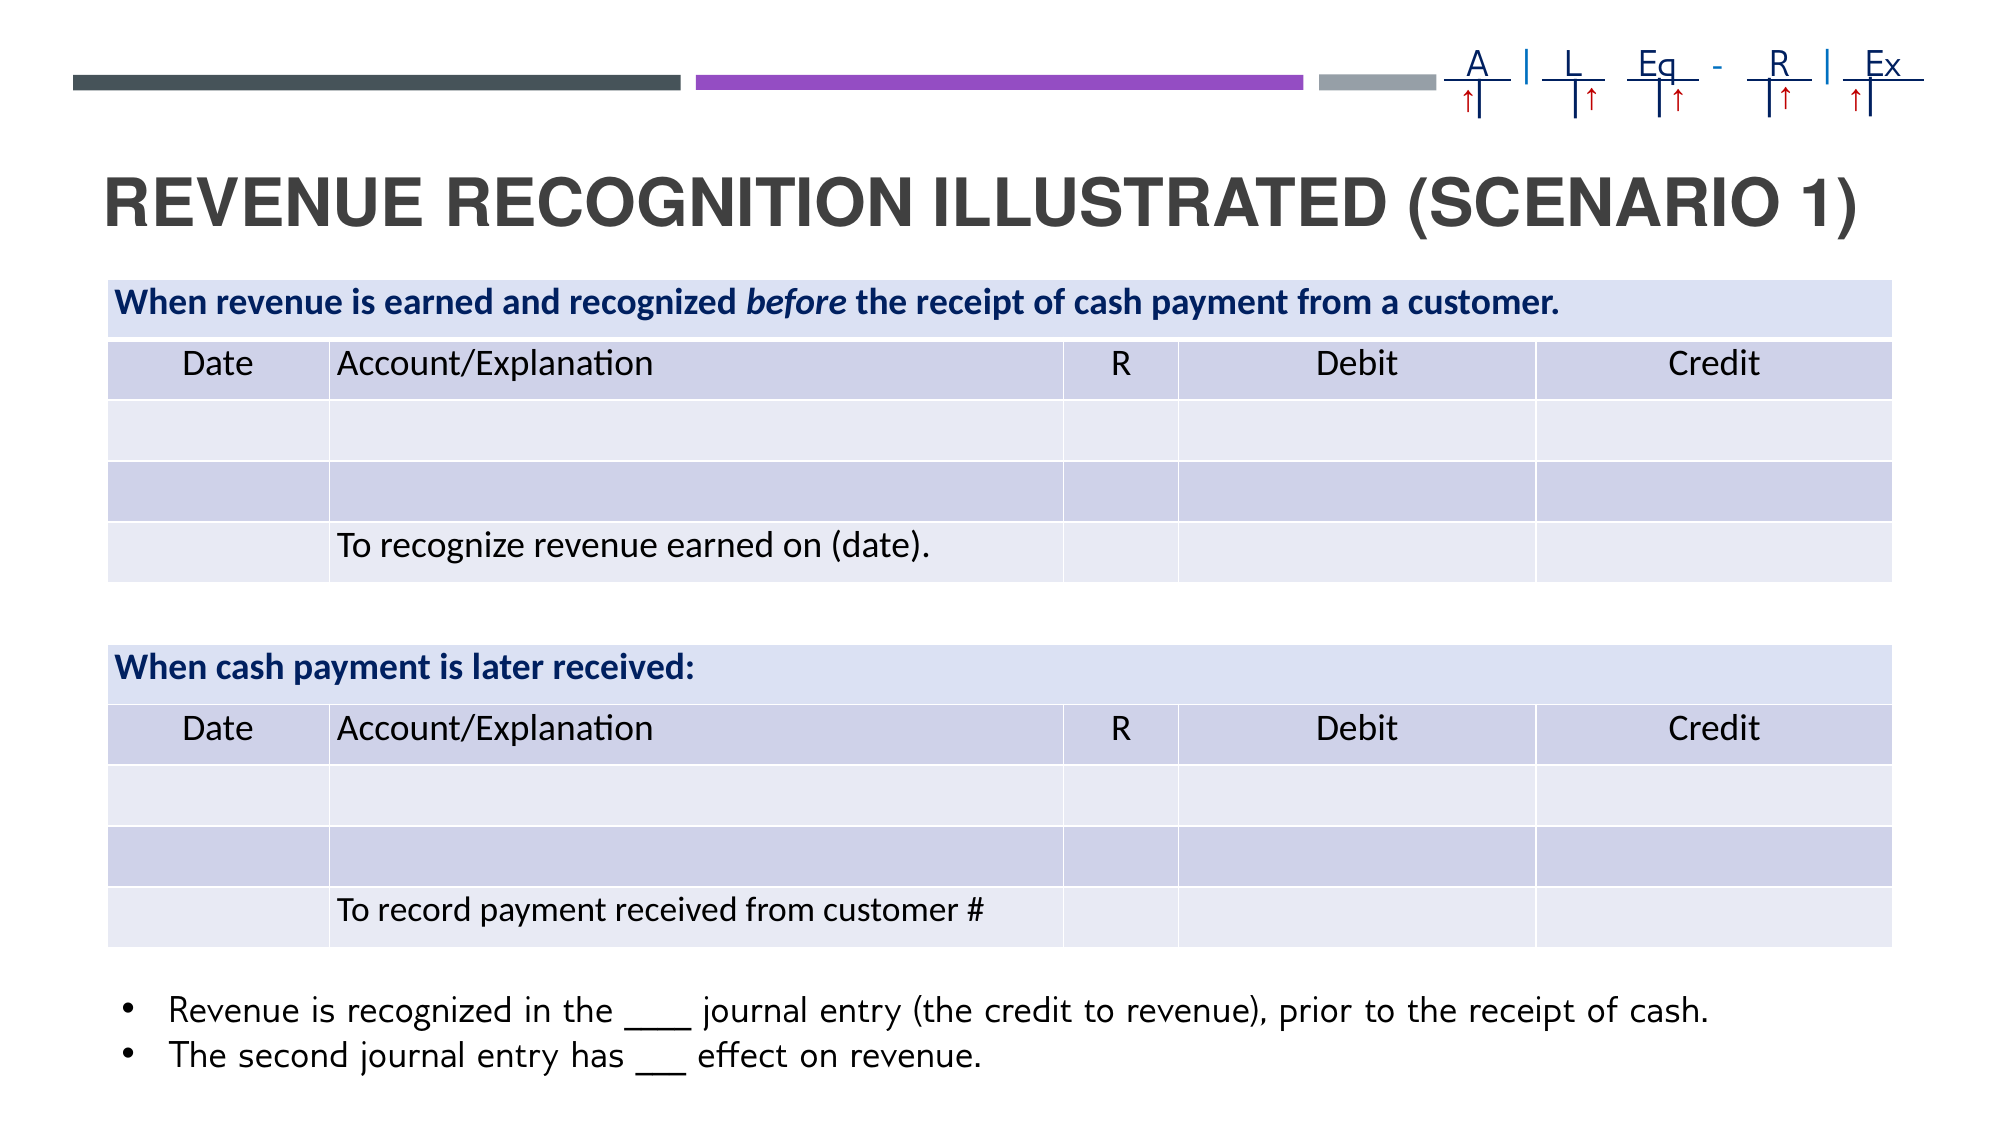

A   |   L     Eq   -    R   |   Ex
|
|
|
|
|
↑
↑
↑
↑
↑
# Revenue Recognition Illustrated (scenario 1)
| When revenue is earned and recognized before the receipt of cash payment from a customer. |  |  |  |  |
| --- | --- | --- | --- | --- |
| Date | Account/Explanation | R | Debit | Credit |
|  |  |  |  |  |
|  |  |  |  |  |
|  | To recognize revenue earned on (date). |  |  |  |
|  |  |  |  |  |
| When cash payment is later received: |  |  |  |  |
| Date | Account/Explanation | R | Debit | Credit |
|  |  |  |  |  |
|  |  |  |  |  |
|  | To record payment received from customer # |  |  |  |
Revenue is recognized in the ____ journal entry (the credit to revenue), prior to the receipt of cash.
The second journal entry has ___ effect on revenue.
13